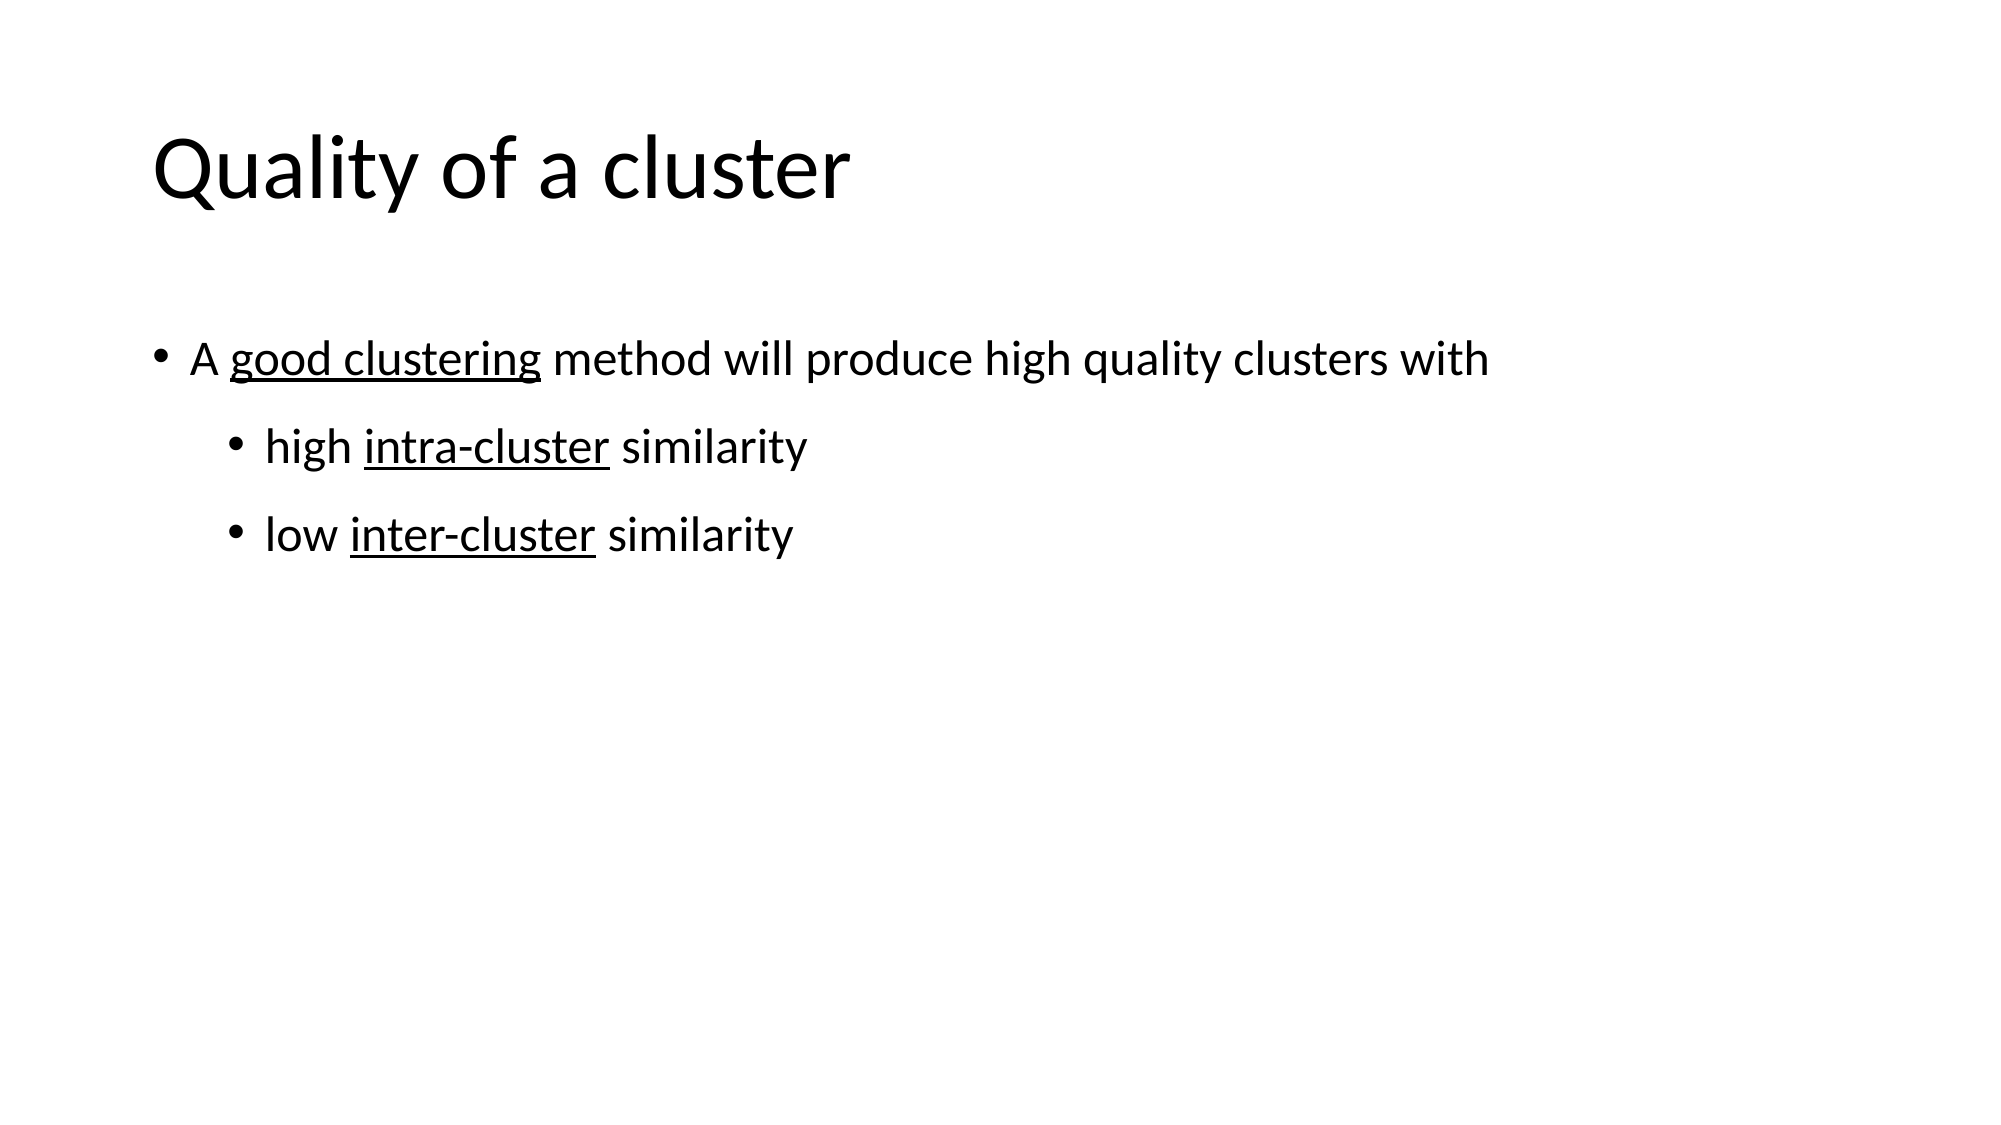

# Quality of a cluster
A good clustering method will produce high quality clusters with
high intra-cluster similarity
low inter-cluster similarity